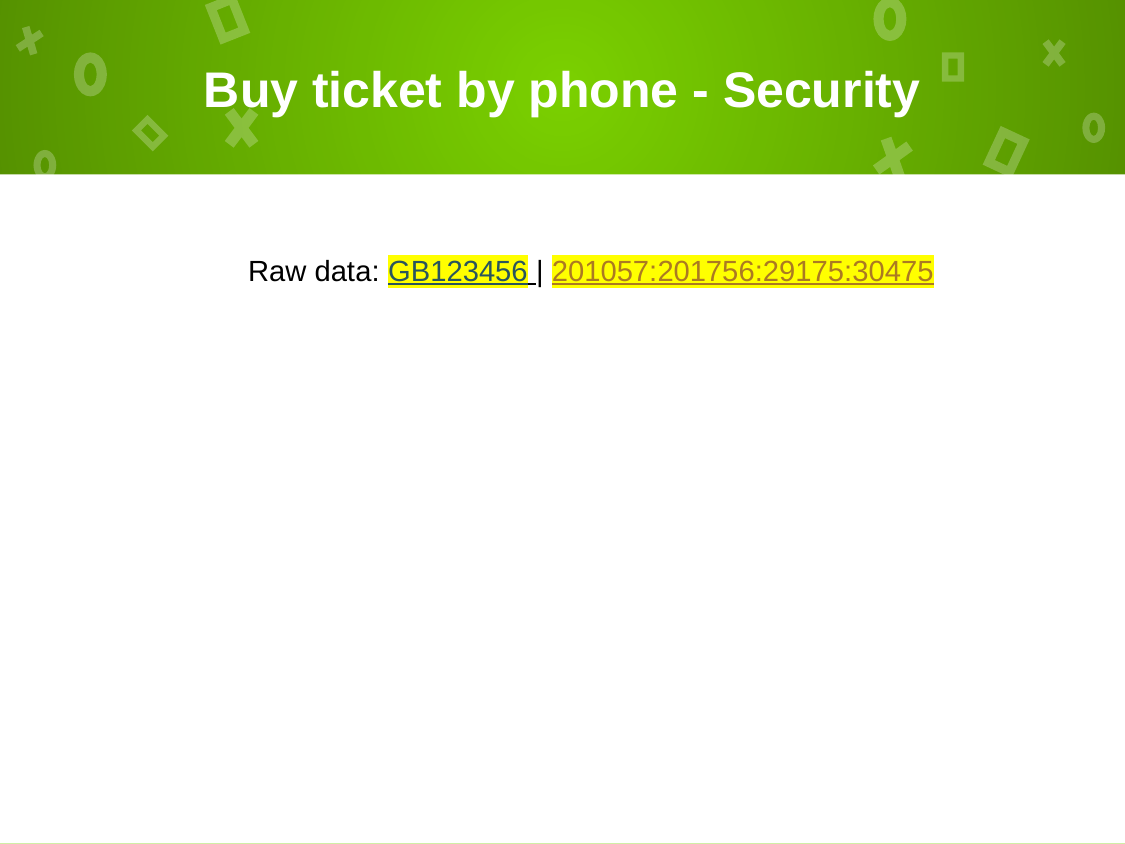

# Buy ticket by phone - Security
Raw data: GB123456 | 201057:201756:29175:30475